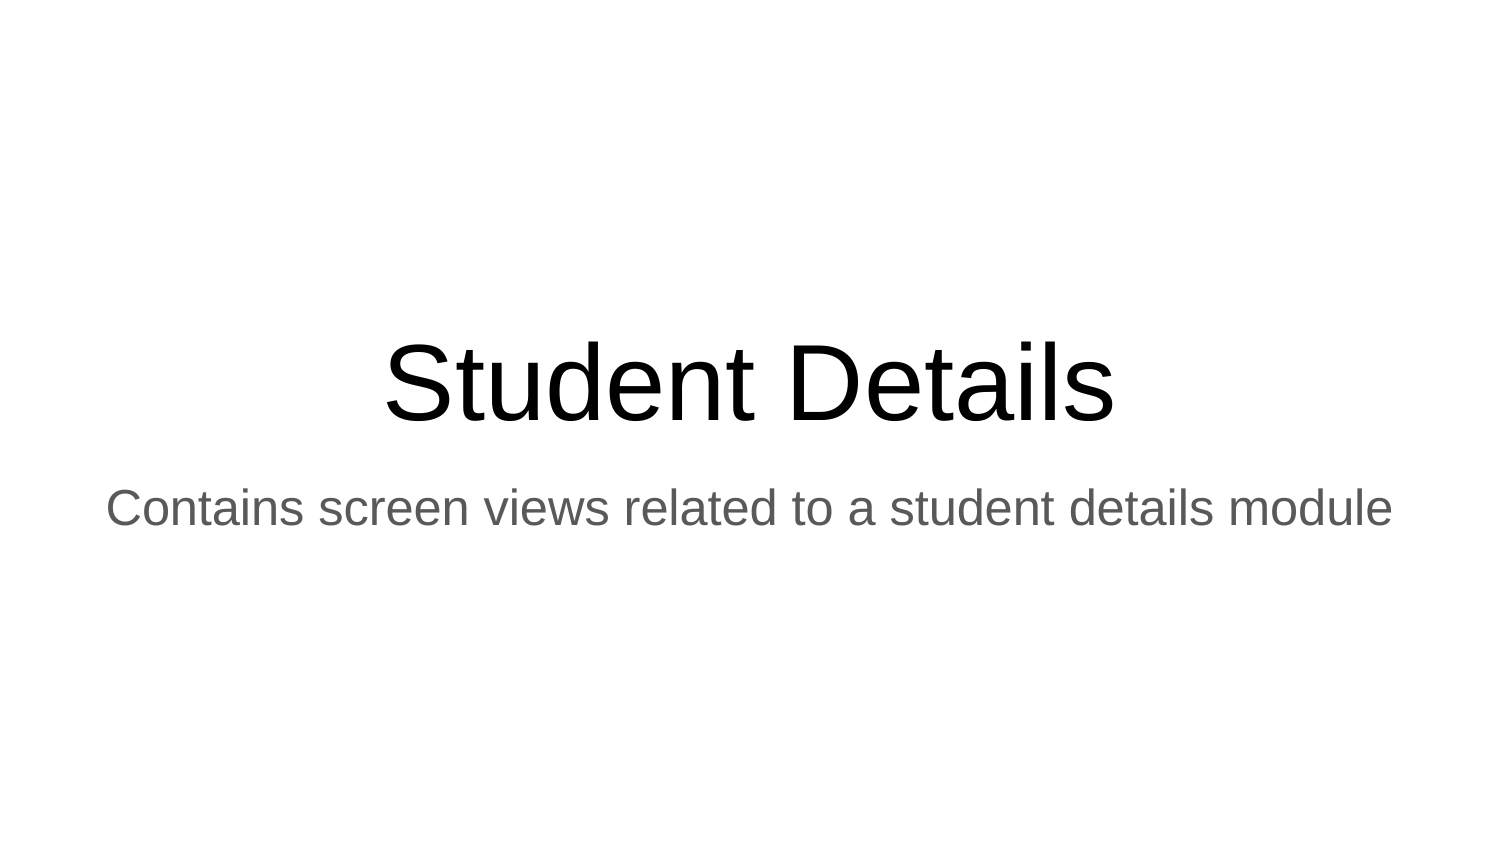

# Student Details
Contains screen views related to a student details module